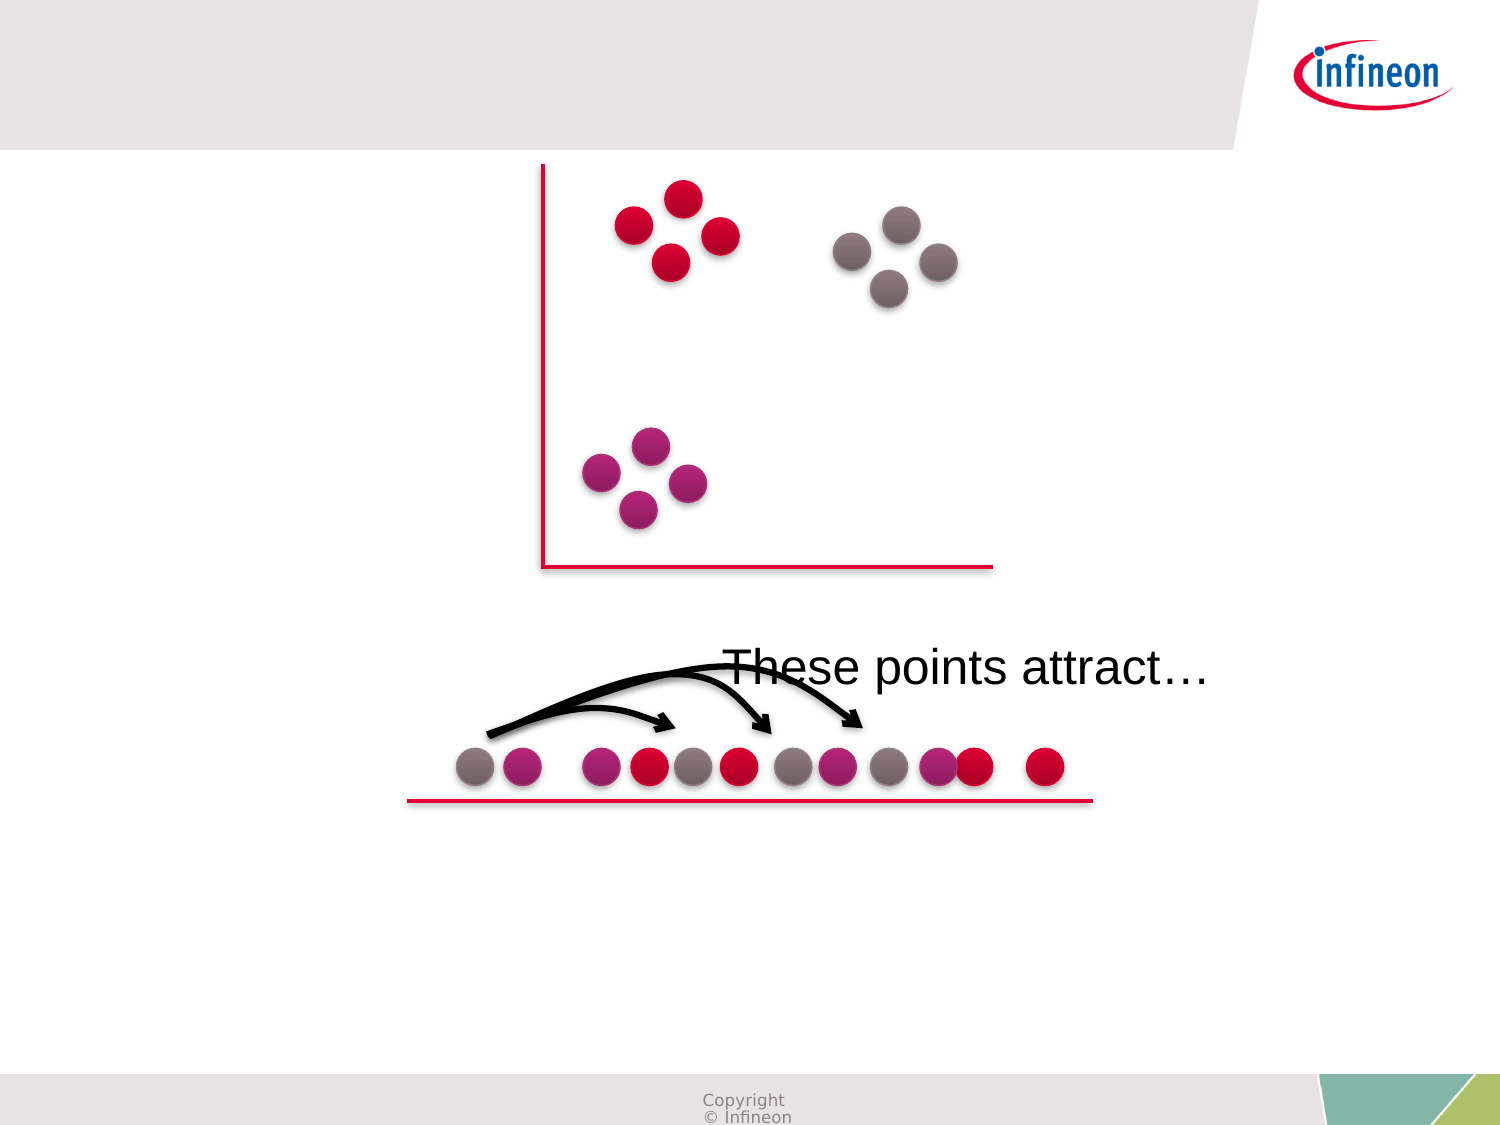

These points attract…

Copyright © Infineon Technologies AG 2019. All rights reserved.